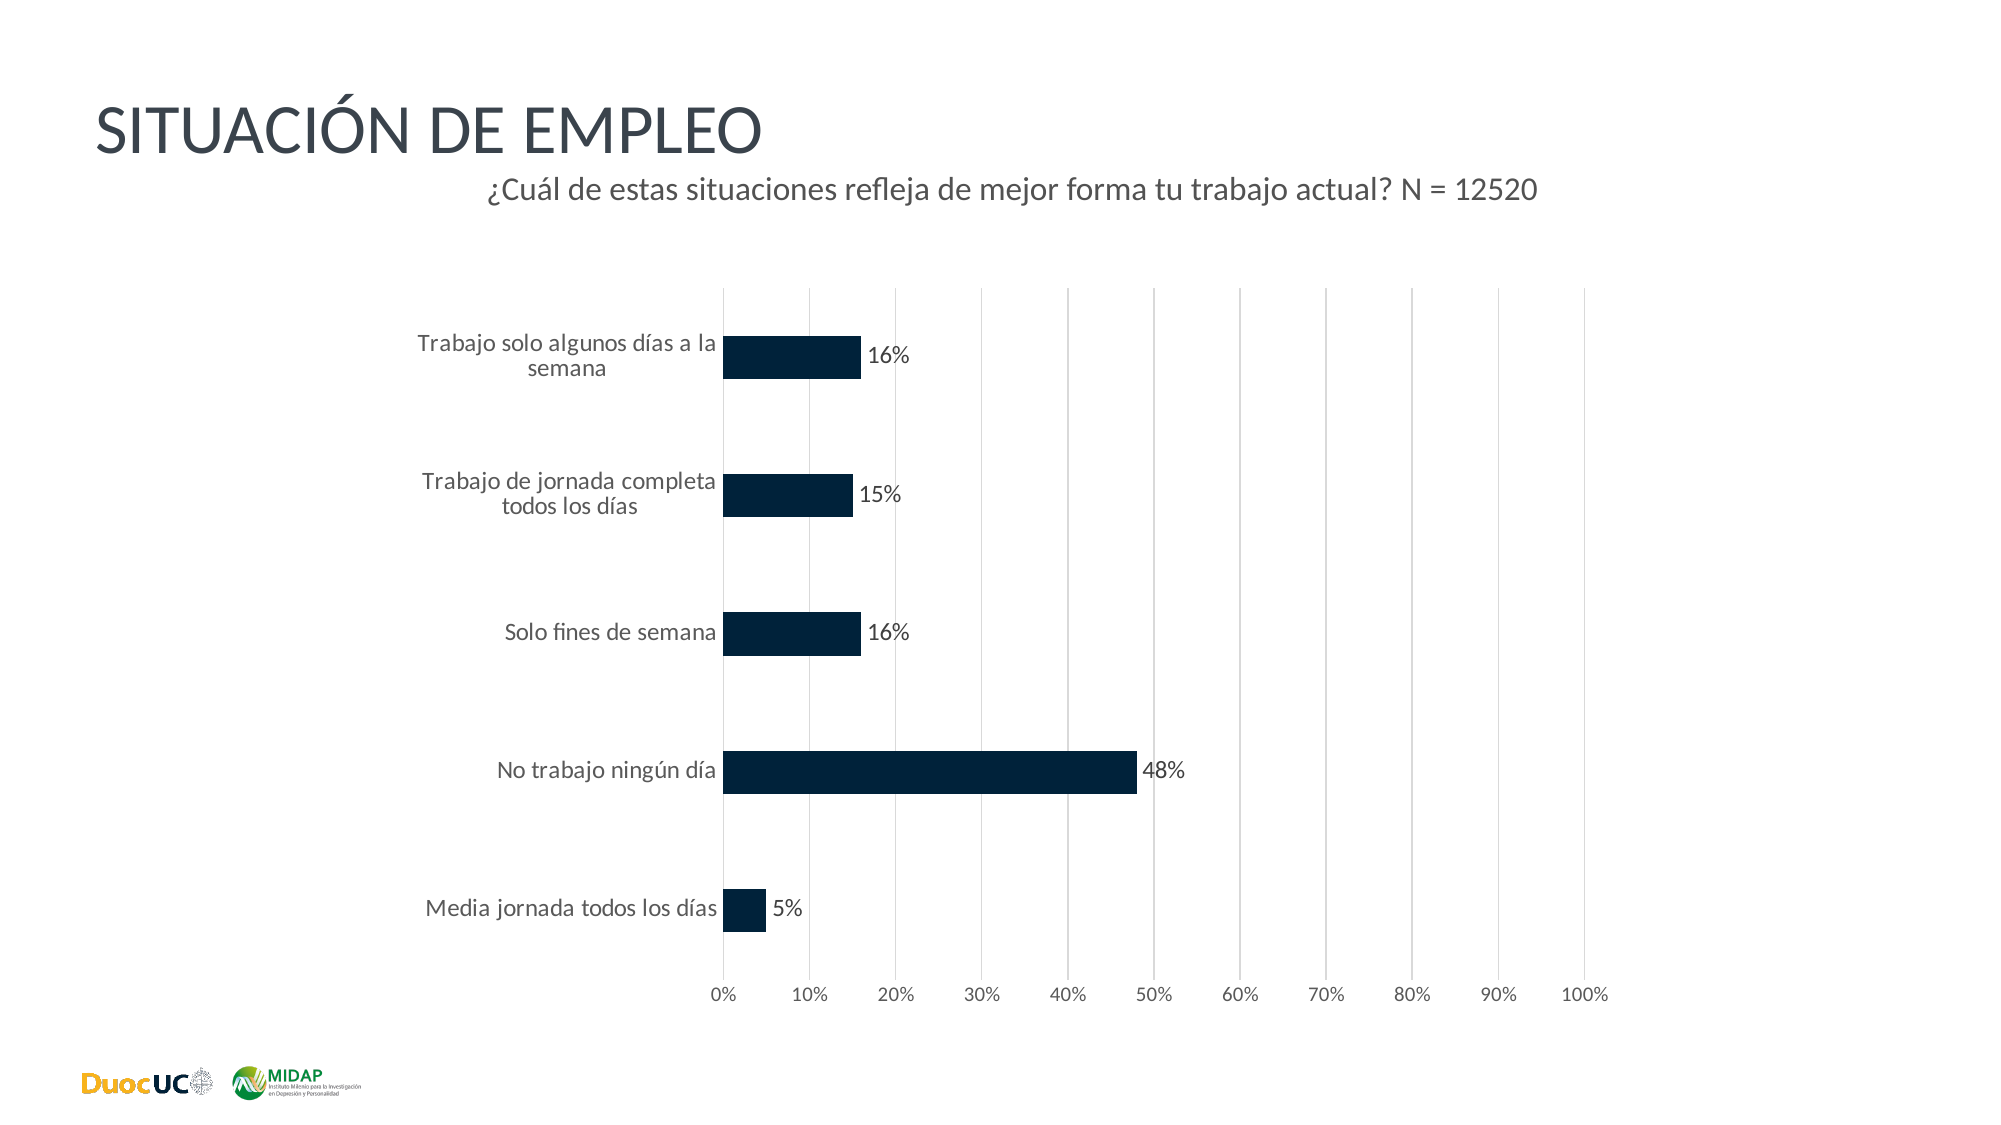

# Situación de empleo
¿Cuál de estas situaciones refleja de mejor forma tu trabajo actual? N = 12520

### Chart

| Category | Porcentaje |
|---|---|
| Media jornada todos los días | 0.05 |
| No trabajo ningún día | 0.48 |
| Solo fines de semana | 0.16 |
| Trabajo de jornada completa todos los días | 0.15 |
| Trabajo solo algunos días a la semana | 0.16 |